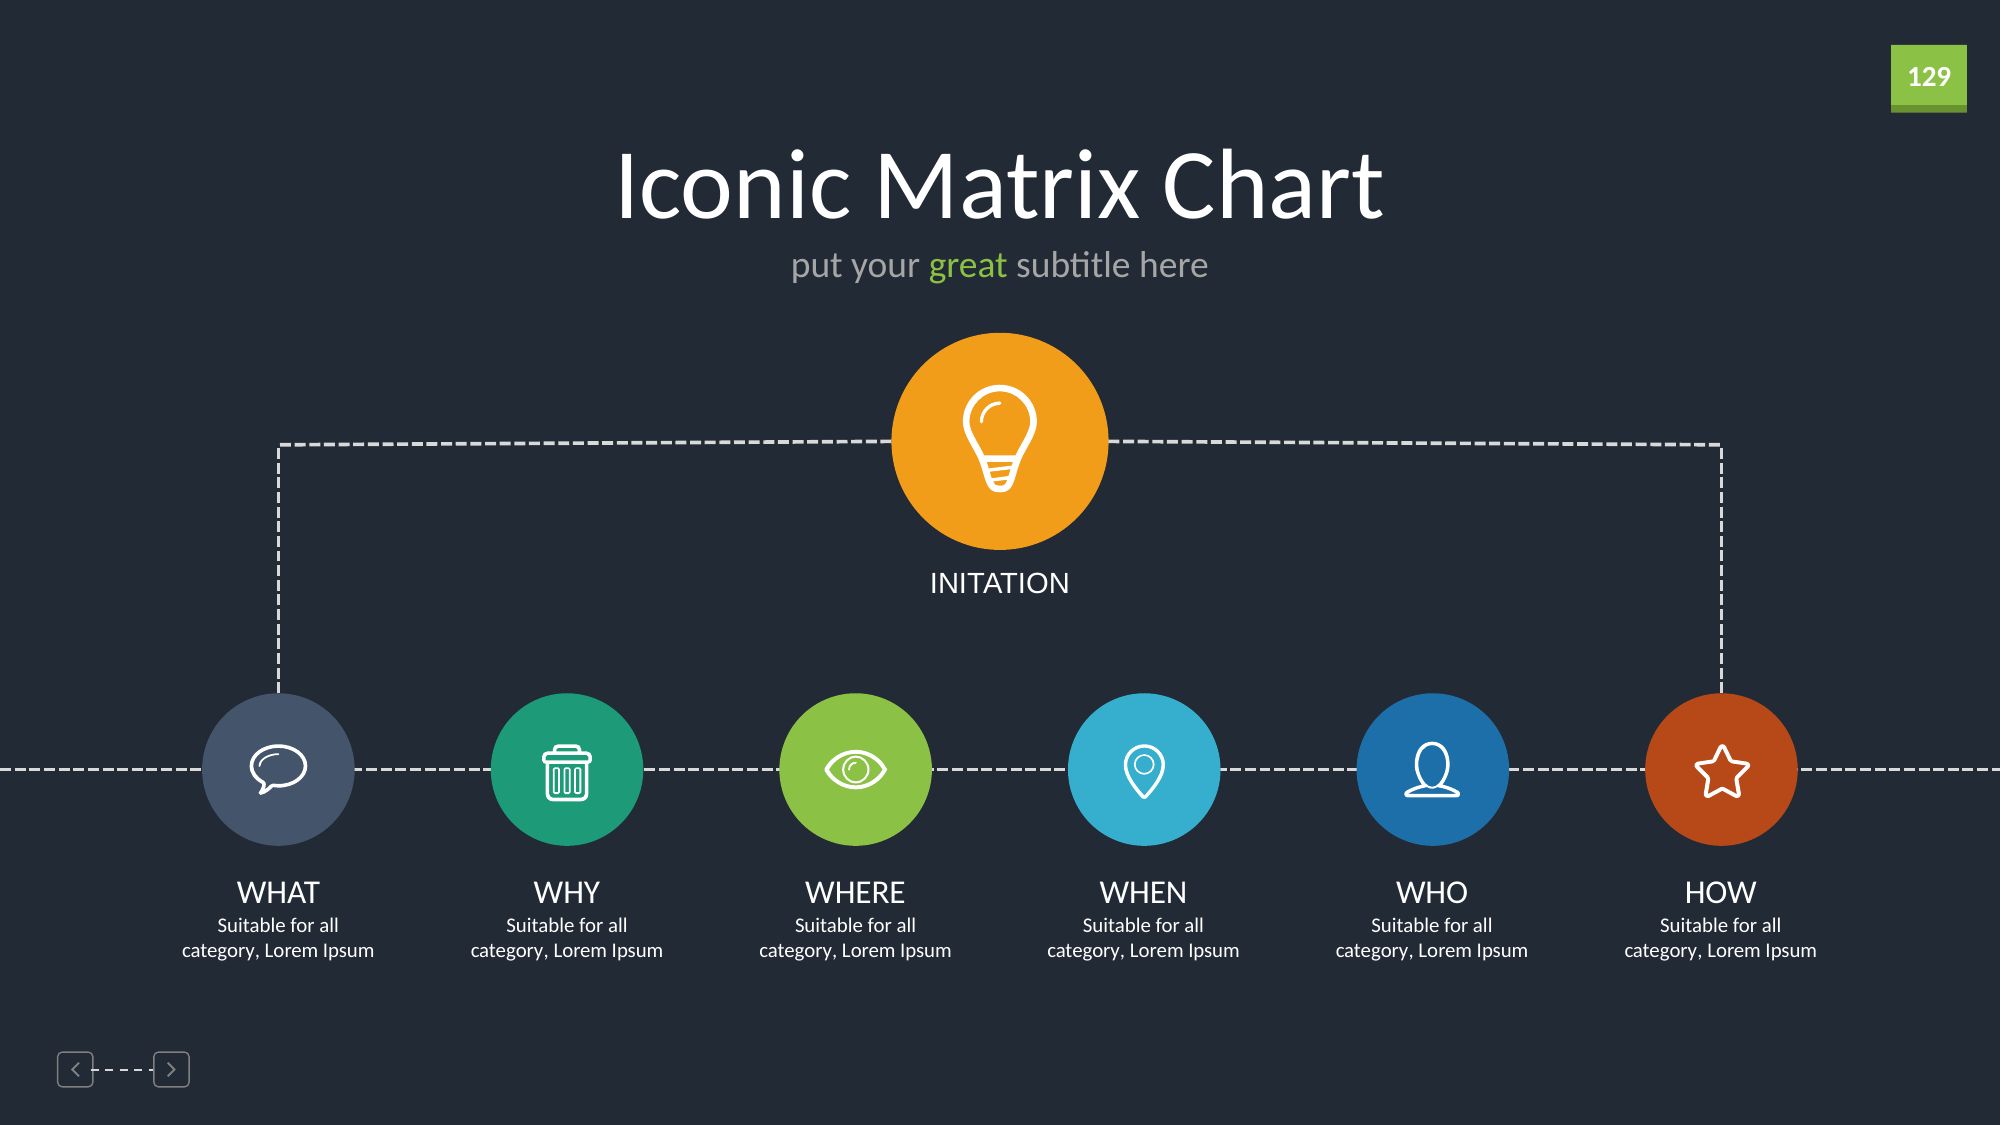

Iconic Matrix Chart
put your great subtitle here

INITATION

WHAT
WHY
WHERE
WHEN
WHO
HOW
Suitable for all category, Lorem Ipsum
Suitable for all category, Lorem Ipsum
Suitable for all category, Lorem Ipsum
Suitable for all category, Lorem Ipsum
Suitable for all category, Lorem Ipsum
Suitable for all category, Lorem Ipsum